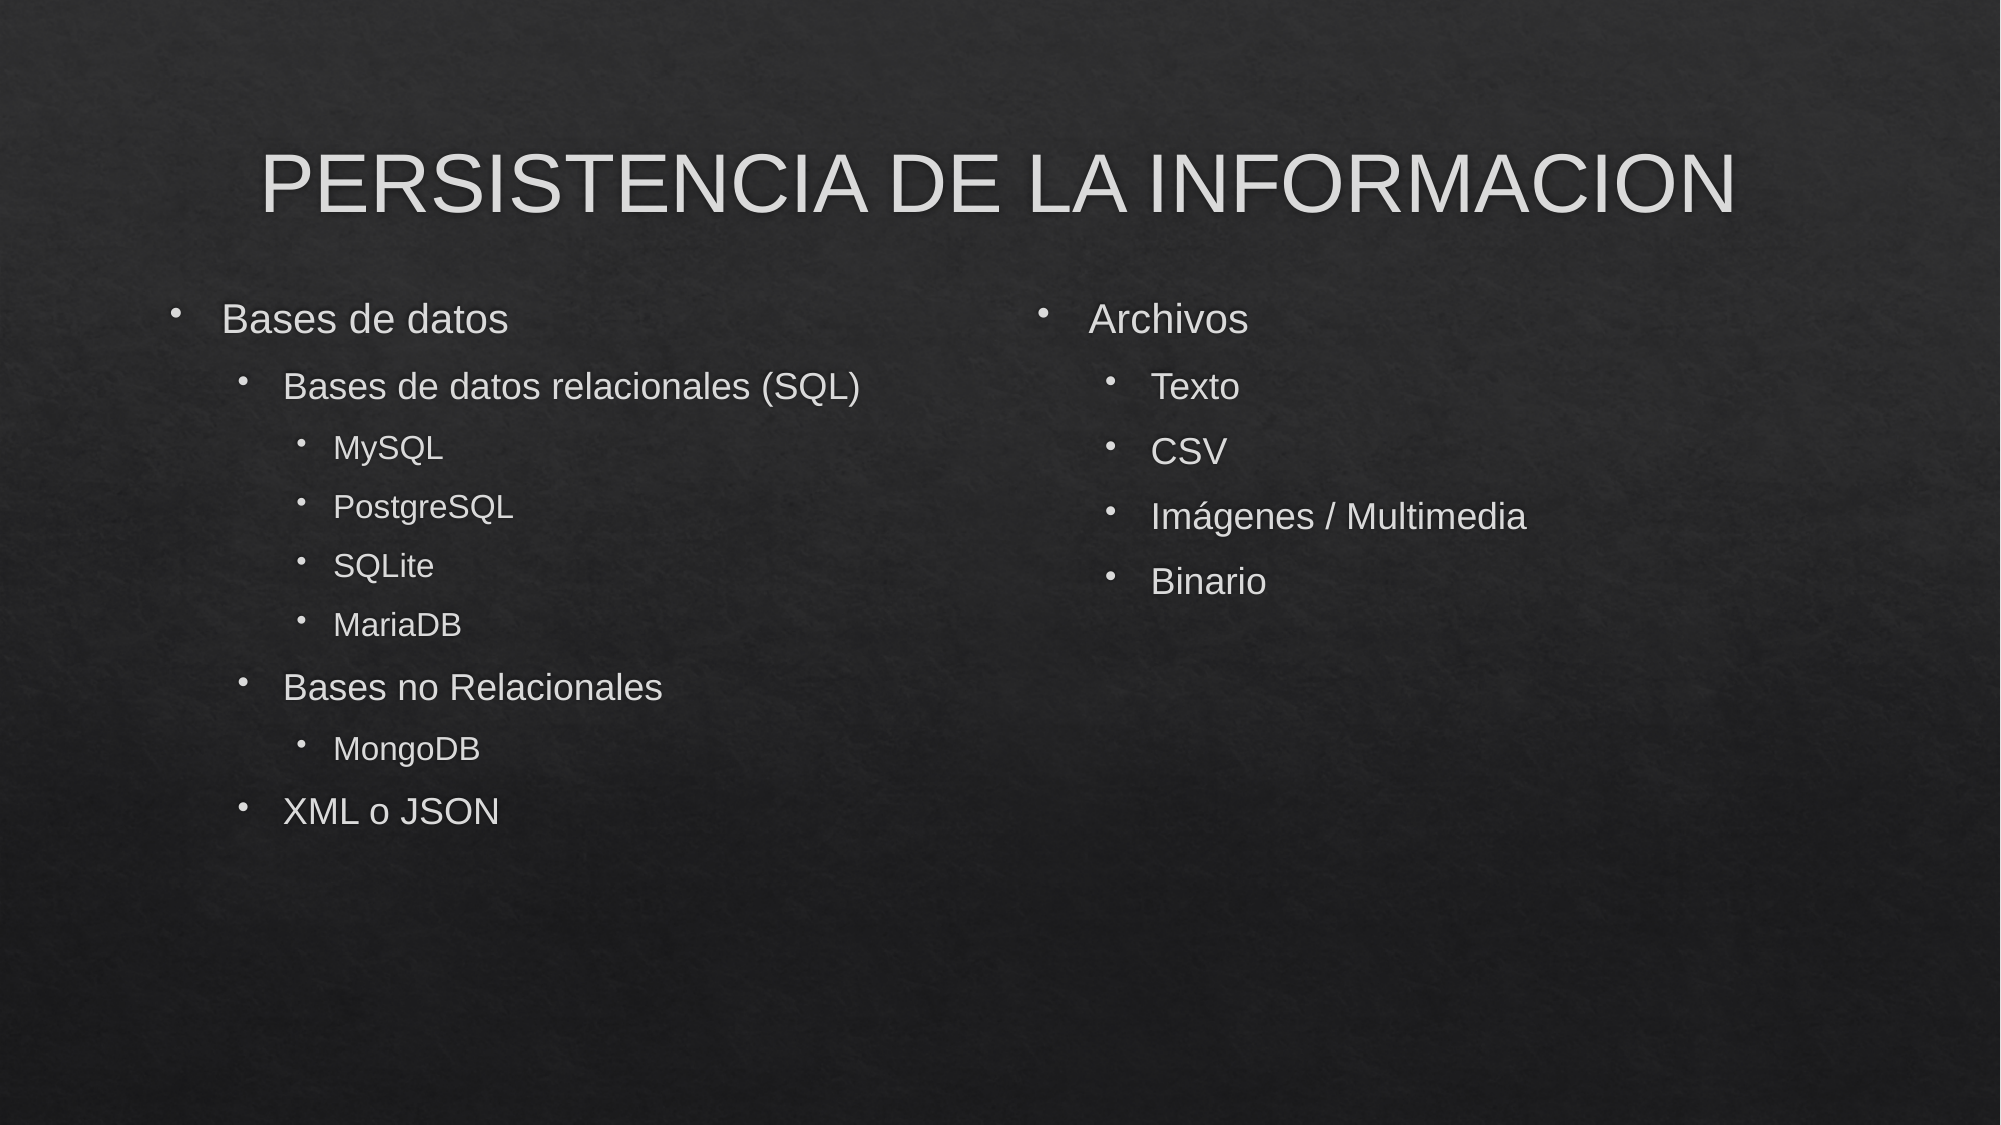

# PERSISTENCIA DE LA INFORMACION
Bases de datos
Bases de datos relacionales (SQL)
MySQL
PostgreSQL
SQLite
MariaDB
Bases no Relacionales
MongoDB
XML o JSON
Archivos
Texto
CSV
Imágenes / Multimedia
Binario